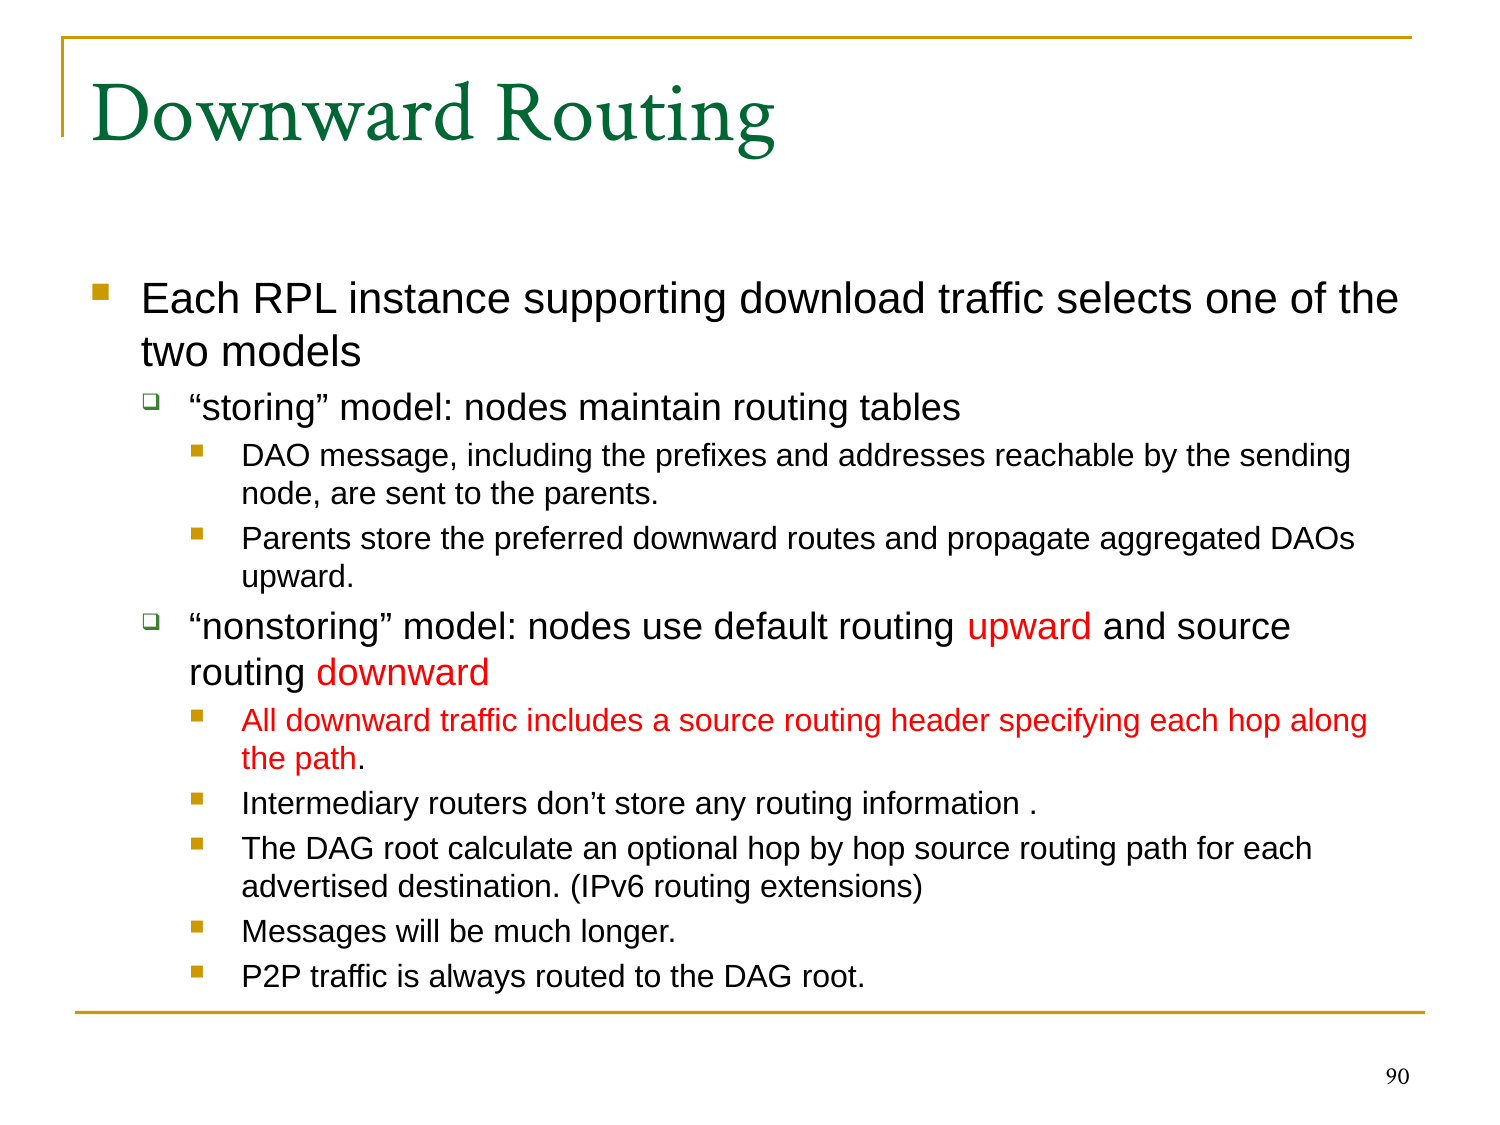

# Downward Routing
Each RPL instance supporting download traffic selects one of the two models
“storing” model: nodes maintain routing tables
DAO message, including the prefixes and addresses reachable by the sending node, are sent to the parents.
Parents store the preferred downward routes and propagate aggregated DAOs upward.
“nonstoring” model: nodes use default routing upward and source routing downward
All downward traffic includes a source routing header specifying each hop along the path.
Intermediary routers don’t store any routing information .
The DAG root calculate an optional hop by hop source routing path for each advertised destination. (IPv6 routing extensions)
Messages will be much longer.
P2P traffic is always routed to the DAG root.
90